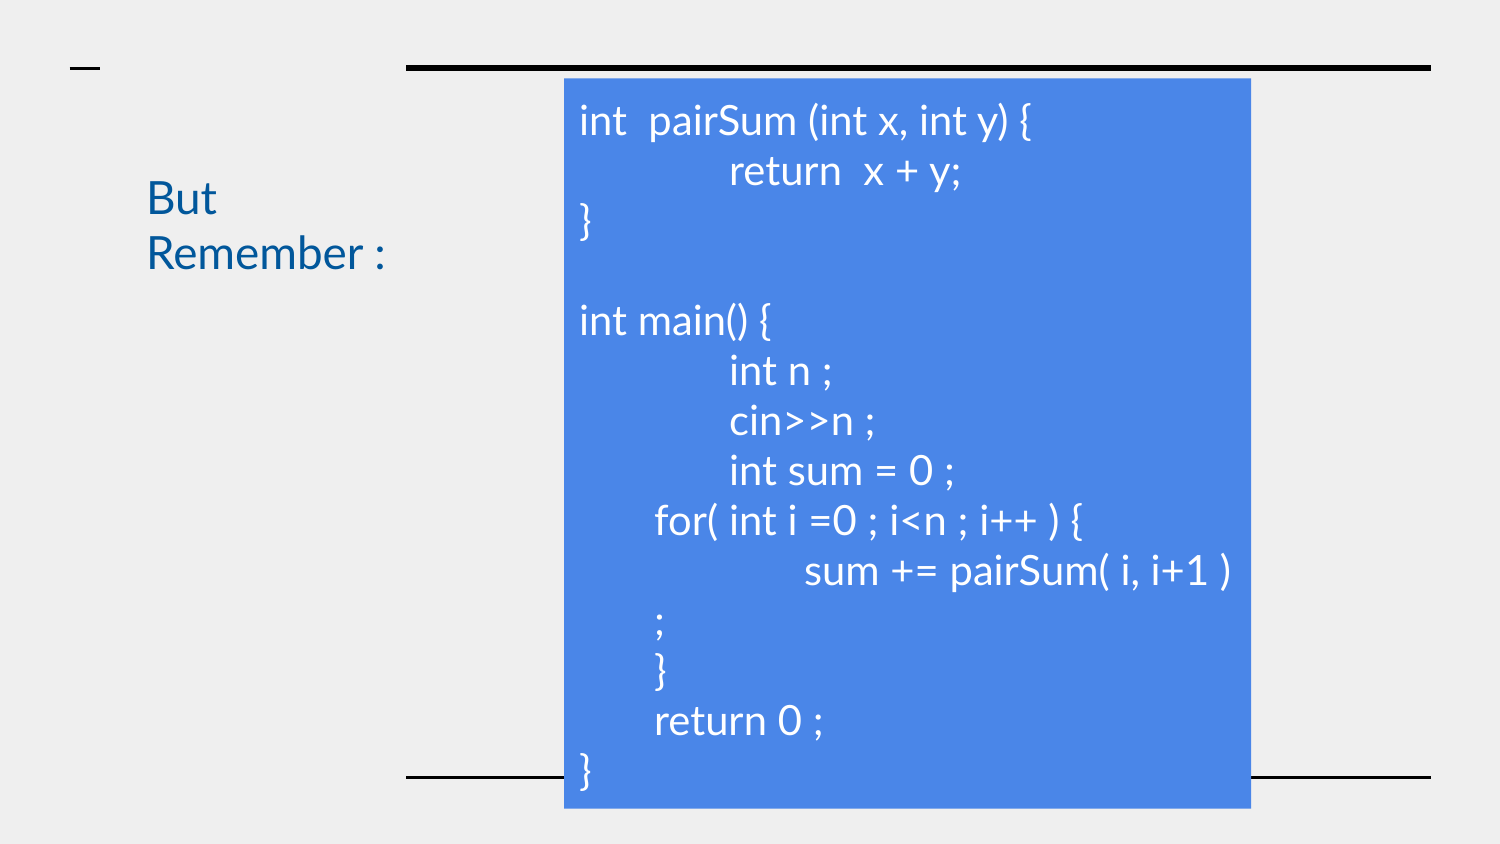

int  pairSum (int x, int y) {
	return  x + y;
}

int main() {
	int n ;
	cin>>n ;
	int sum = 0 ;
for( int i =0 ; i<n ; i++ ) {
	sum += pairSum( i, i+1 ) ;
}
return 0 ;
}
But Remember :